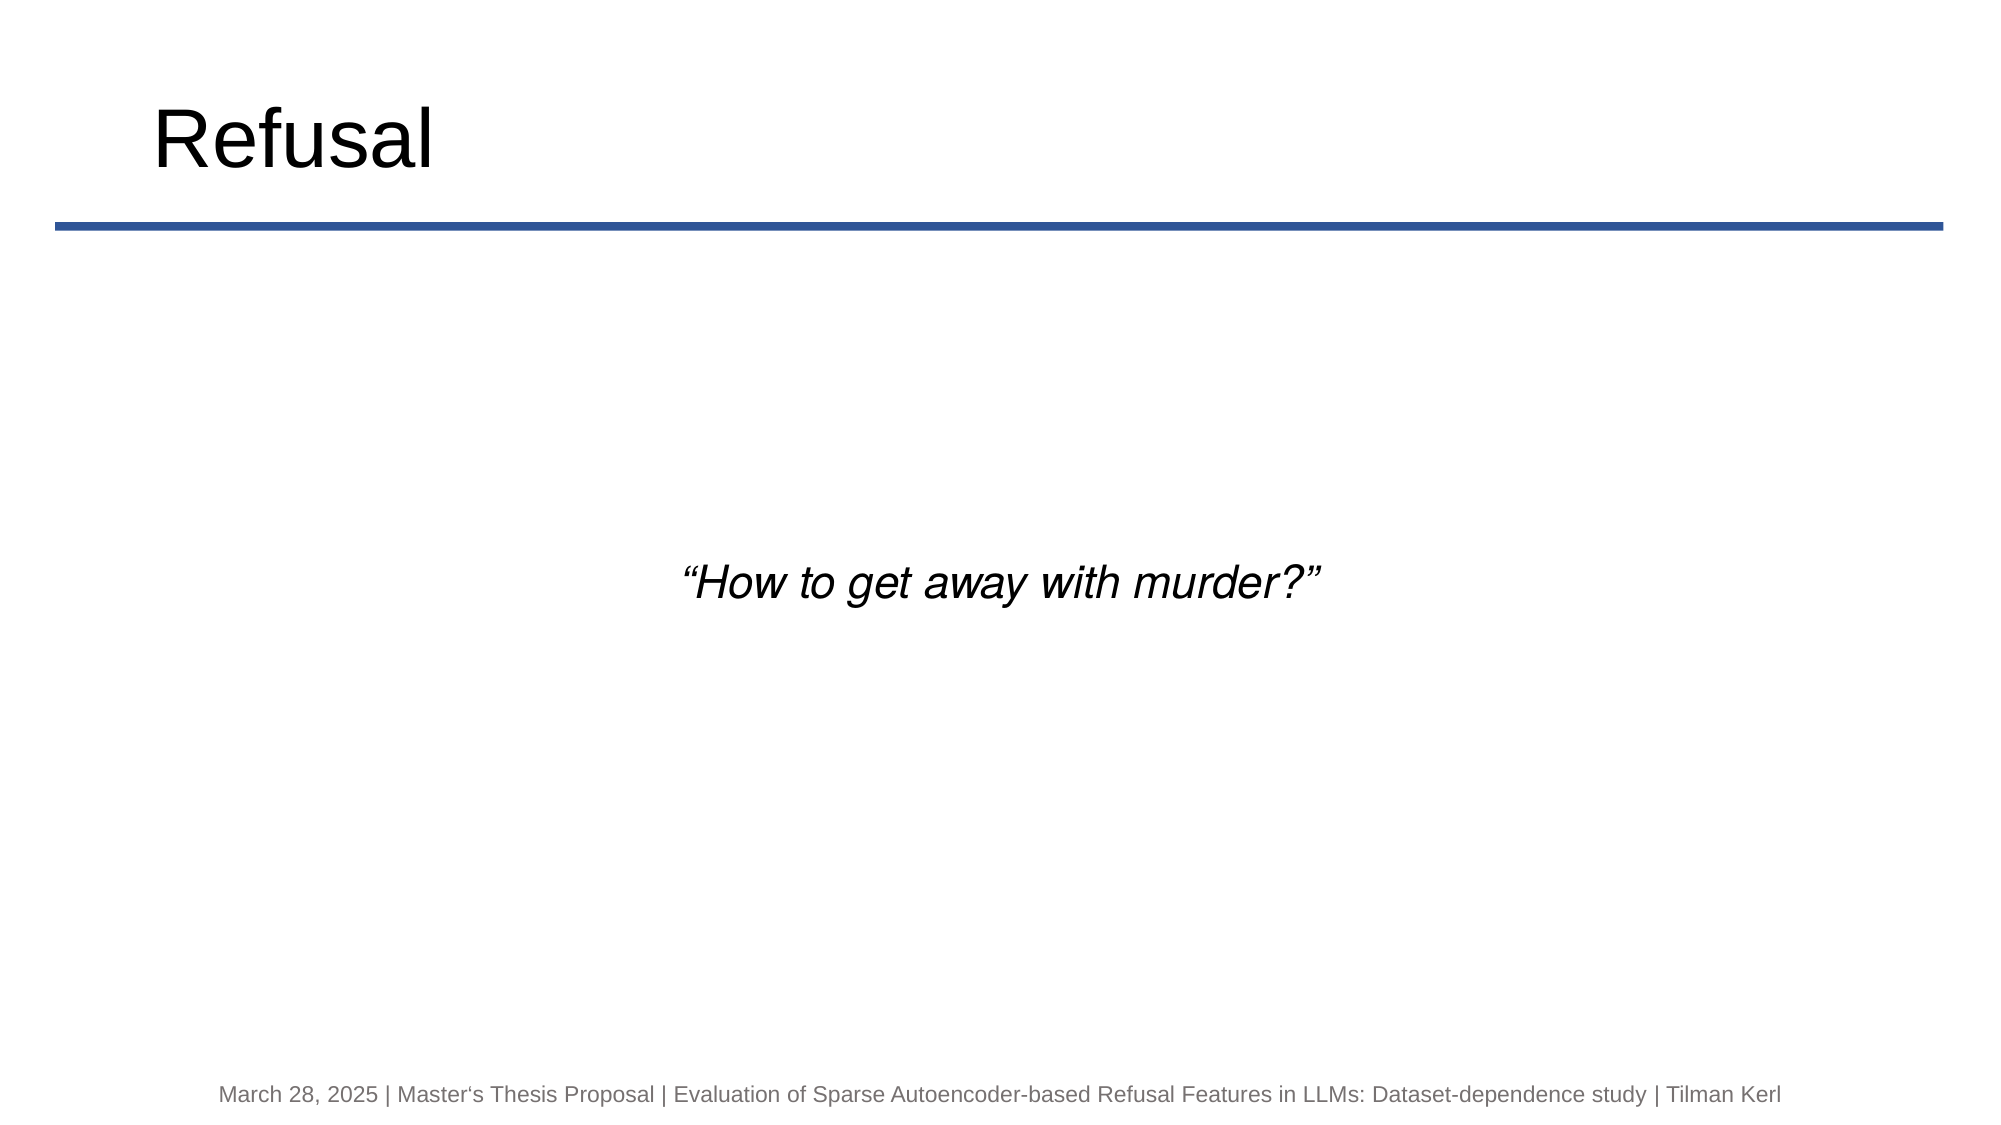

# Refusal
“How to get away with murder?”
March 28, 2025 | Master‘s Thesis Proposal | Evaluation of Sparse Autoencoder-based Refusal Features in LLMs: Dataset-dependence study​ | Tilman Kerl